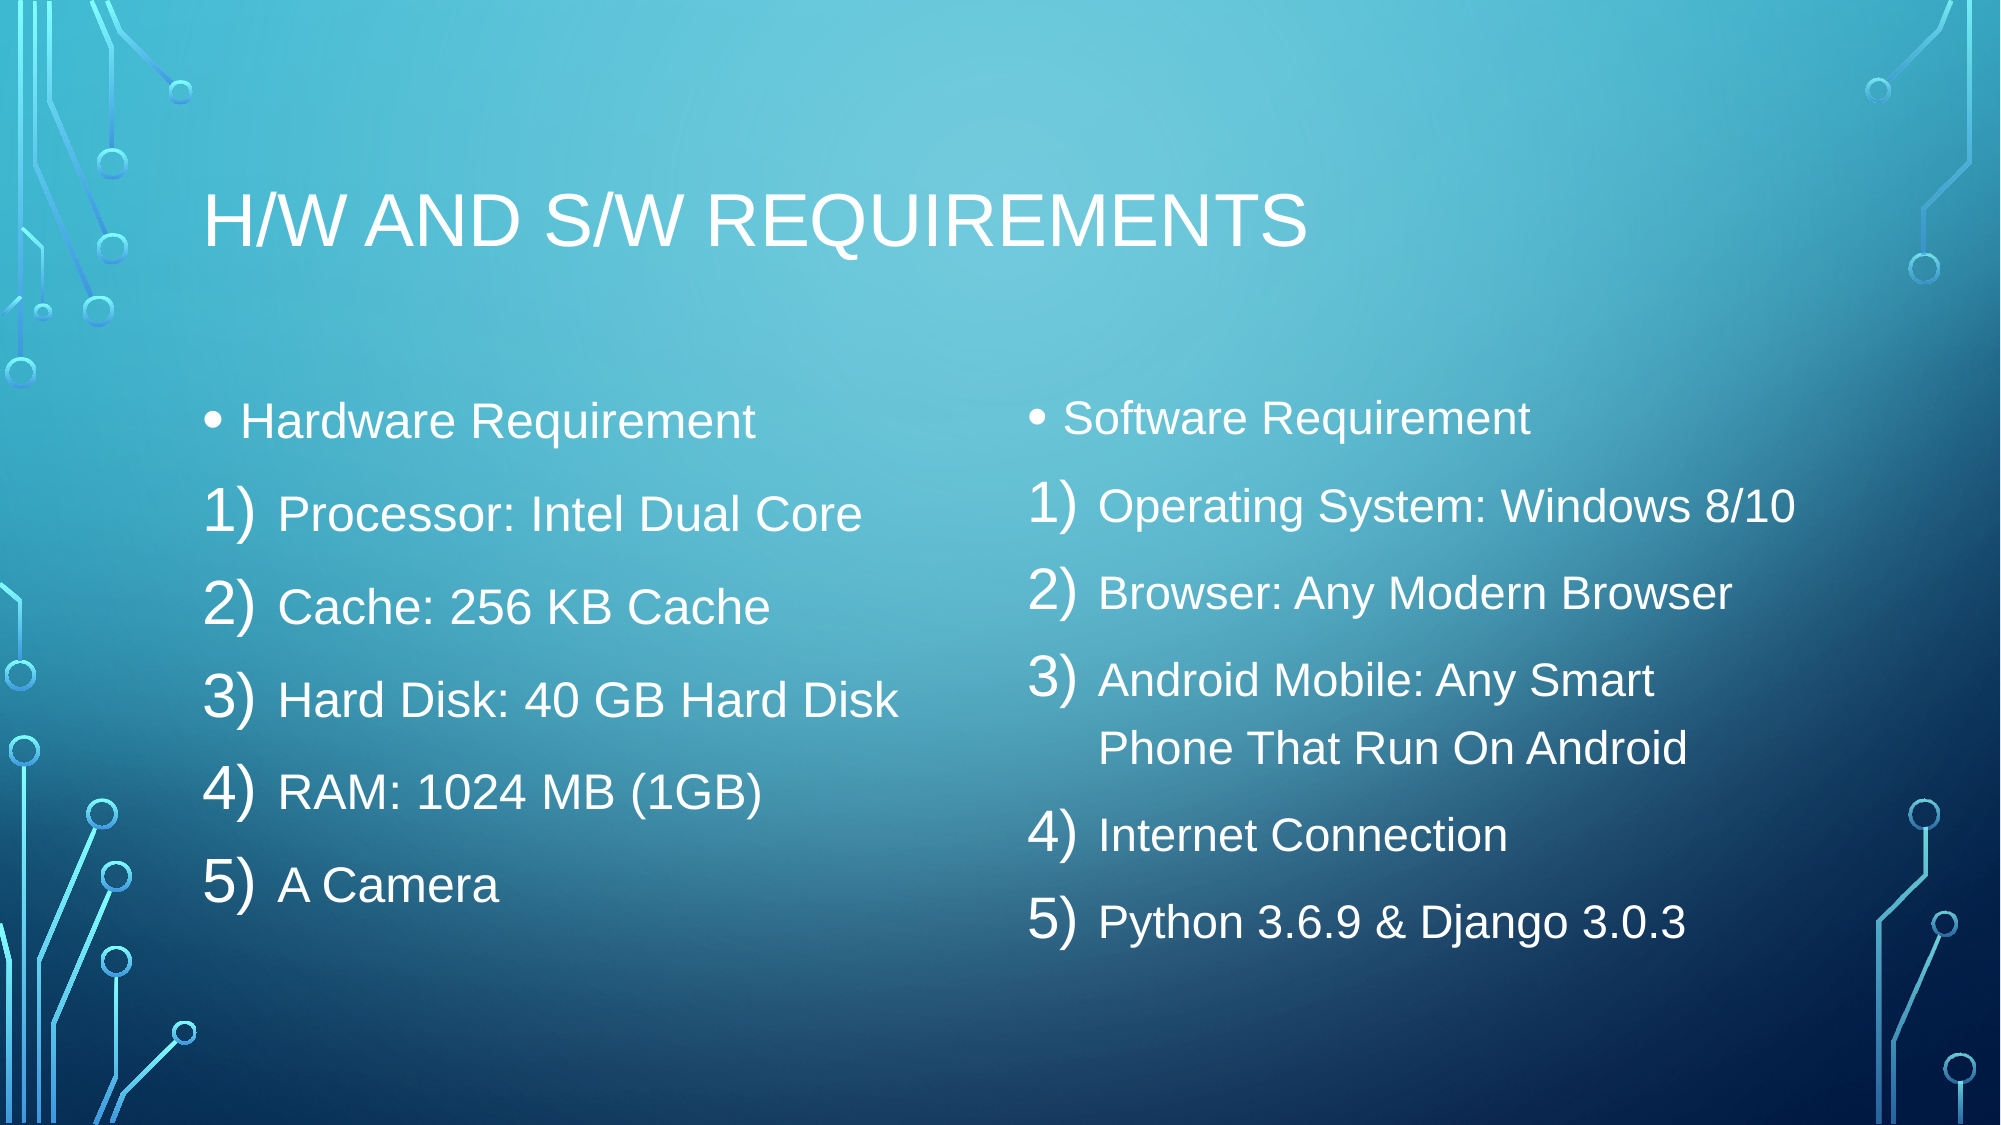

# H/w and s/w requirements
Hardware Requirement
Processor: Intel Dual Core
Cache: 256 KB Cache
Hard Disk: 40 GB Hard Disk
RAM: 1024 MB (1GB)
A Camera

Software Requirement
Operating System: Windows 8/10
Browser: Any Modern Browser
Android Mobile: Any Smart Phone That Run On Android
Internet Connection
Python 3.6.9 & Django 3.0.3